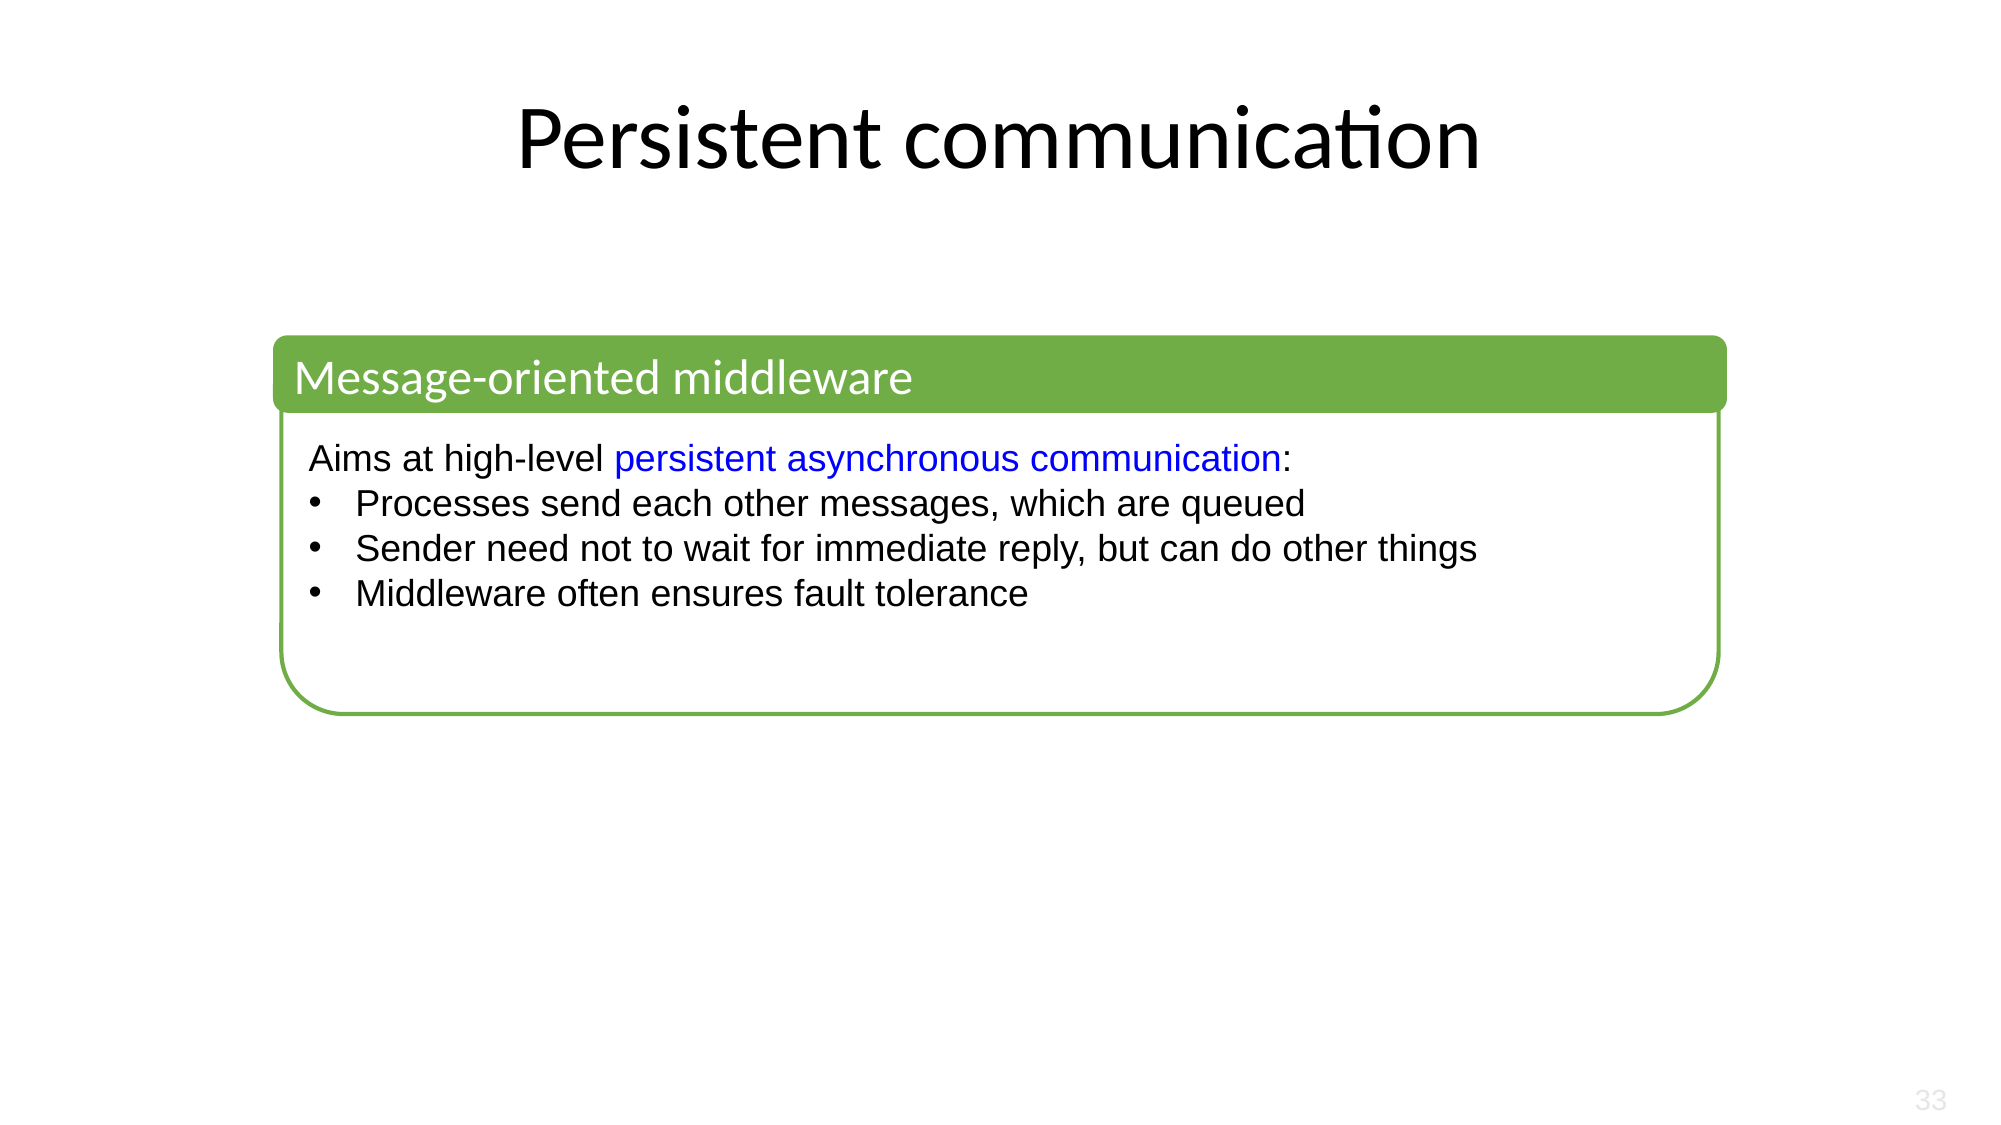

# Persistent communication
Message-oriented middleware

Aims at high-level persistent asynchronous communication:
Processes send each other messages, which are queued
Sender need not to wait for immediate reply, but can do other things
Middleware often ensures fault tolerance
33